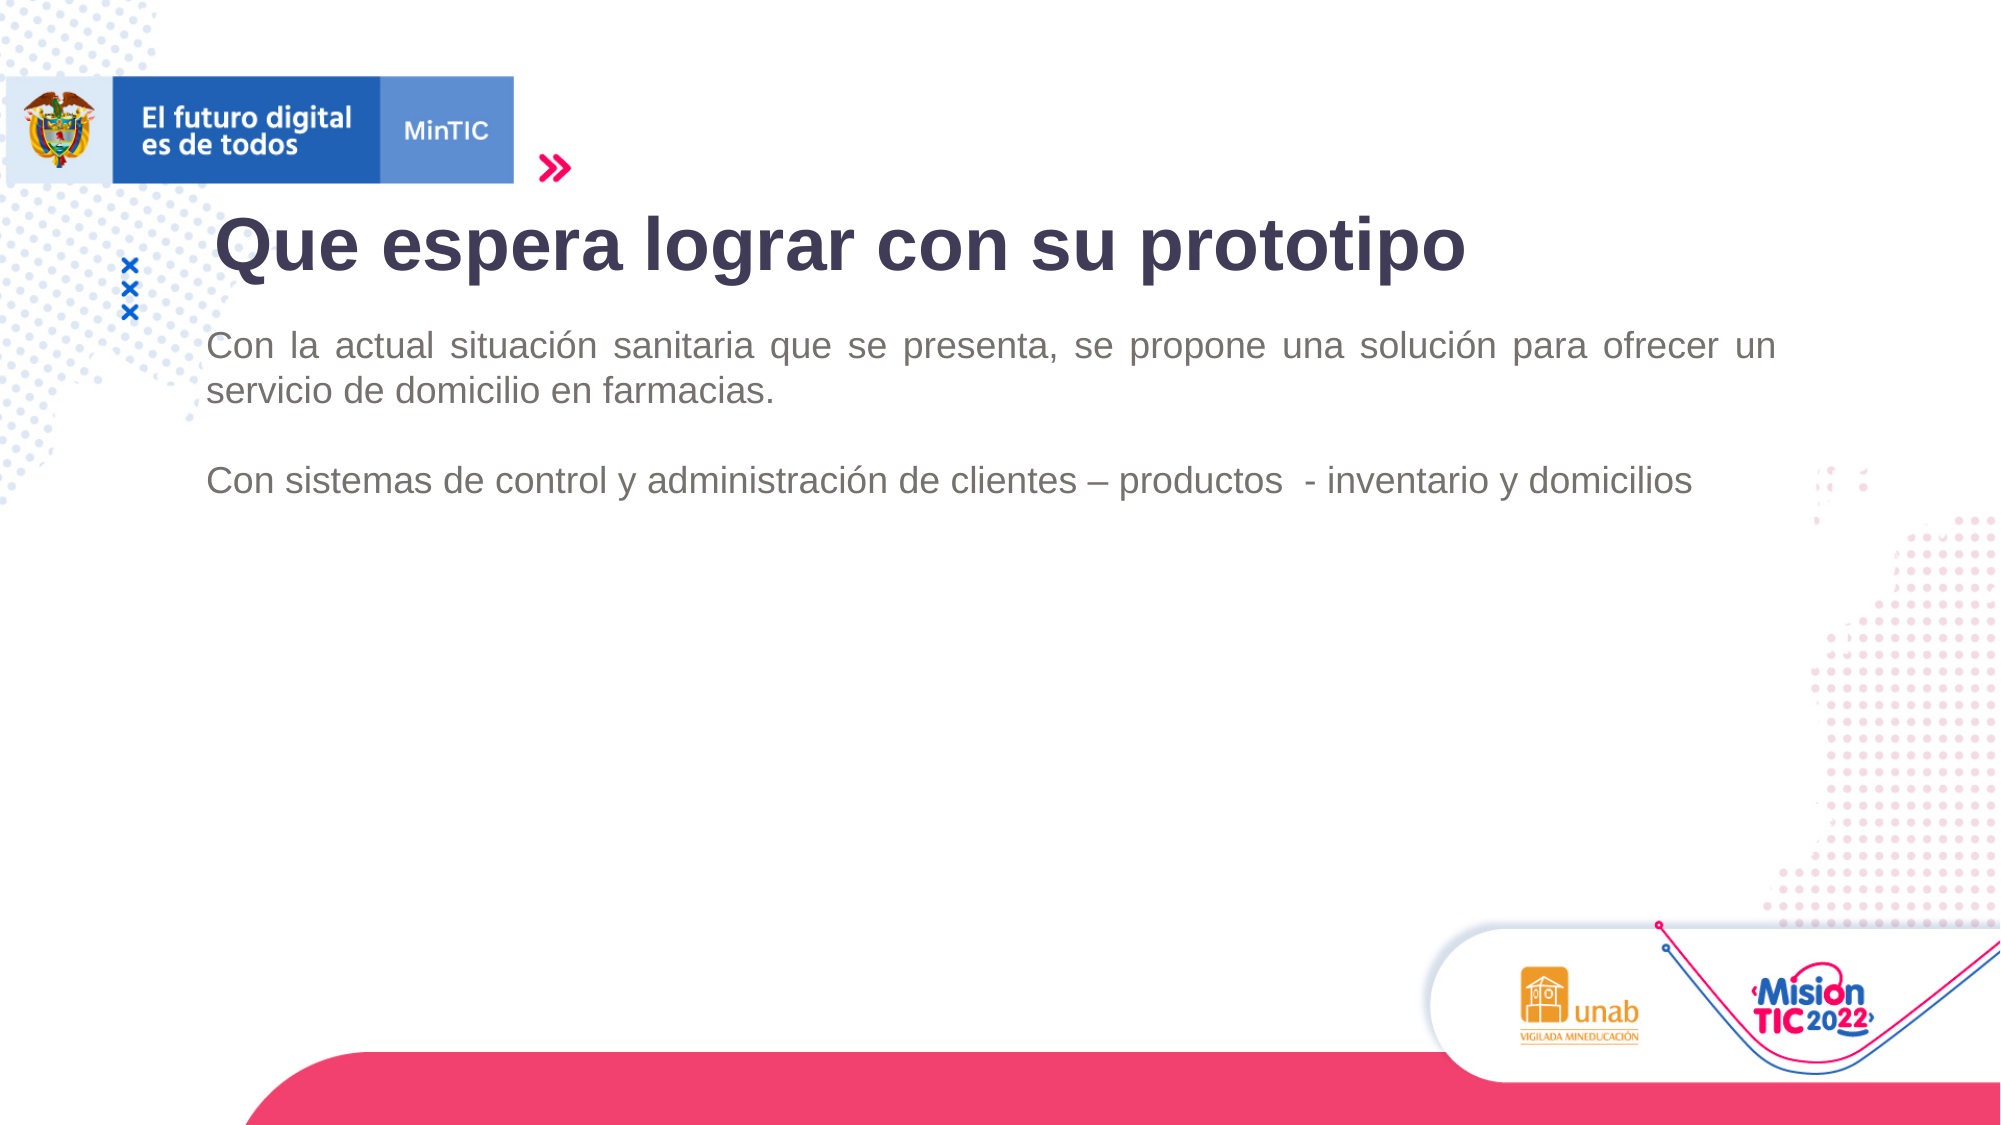

Que espera lograr con su prototipo
Con la actual situación sanitaria que se presenta, se propone una solución para ofrecer un servicio de domicilio en farmacias.

Con sistemas de control y administración de clientes – productos  - inventario y domicilios